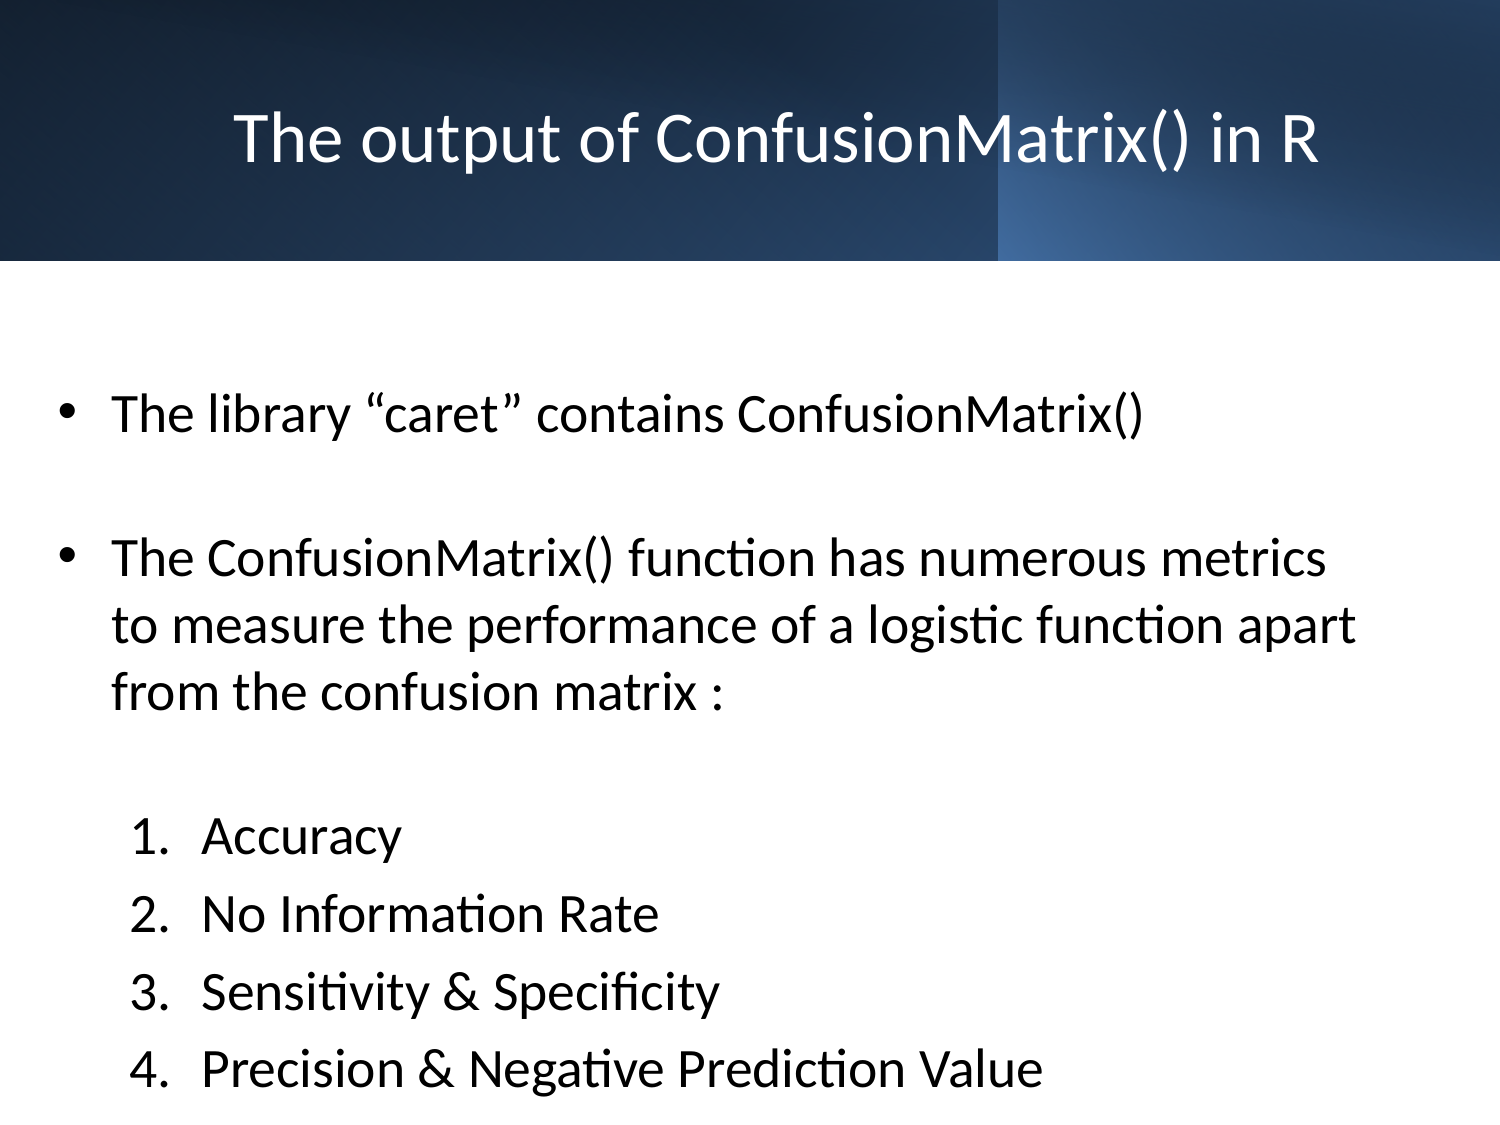

# The output of ConfusionMatrix() in R
The library “caret” contains ConfusionMatrix()
The ConfusionMatrix() function has numerous metrics to measure the performance of a logistic function apart from the confusion matrix :
Accuracy
No Information Rate
Sensitivity & Specificity
Precision & Negative Prediction Value
Prevalence, Detection Rate & Detection Prevalence